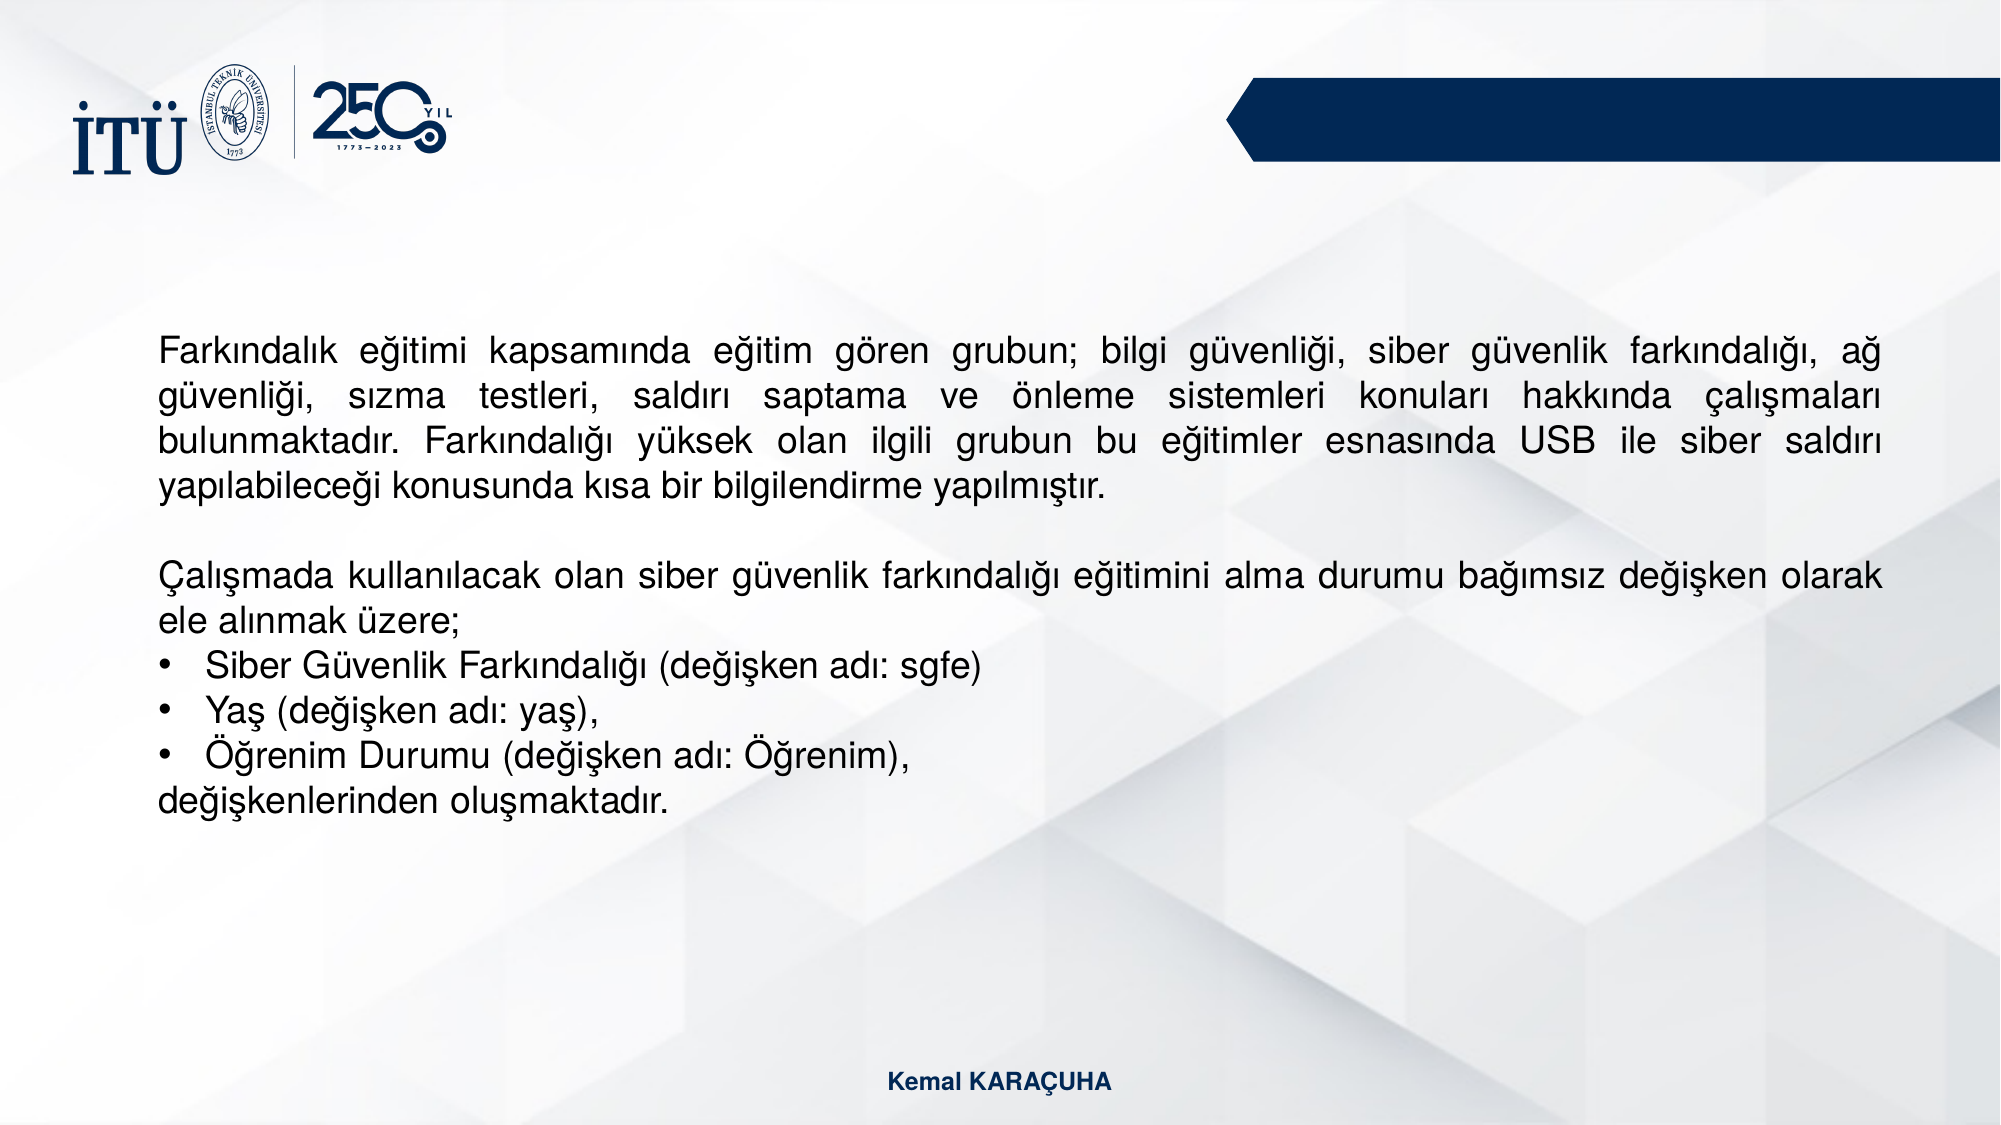

Farkındalık eğitimi kapsamında eğitim gören grubun; bilgi güvenliği, siber güvenlik farkındalığı, ağ güvenliği, sızma testleri, saldırı saptama ve önleme sistemleri konuları hakkında çalışmaları bulunmaktadır. Farkındalığı yüksek olan ilgili grubun bu eğitimler esnasında USB ile siber saldırı yapılabileceği konusunda kısa bir bilgilendirme yapılmıştır.

Çalışmada kullanılacak olan siber güvenlik farkındalığı eğitimini alma durumu bağımsız değişken olarak ele alınmak üzere;
Siber Güvenlik Farkındalığı (değişken adı: sgfe)
Yaş (değişken adı: yaş),
Öğrenim Durumu (değişken adı: Öğrenim),
değişkenlerinden oluşmaktadır.
Kemal KARAÇUHA